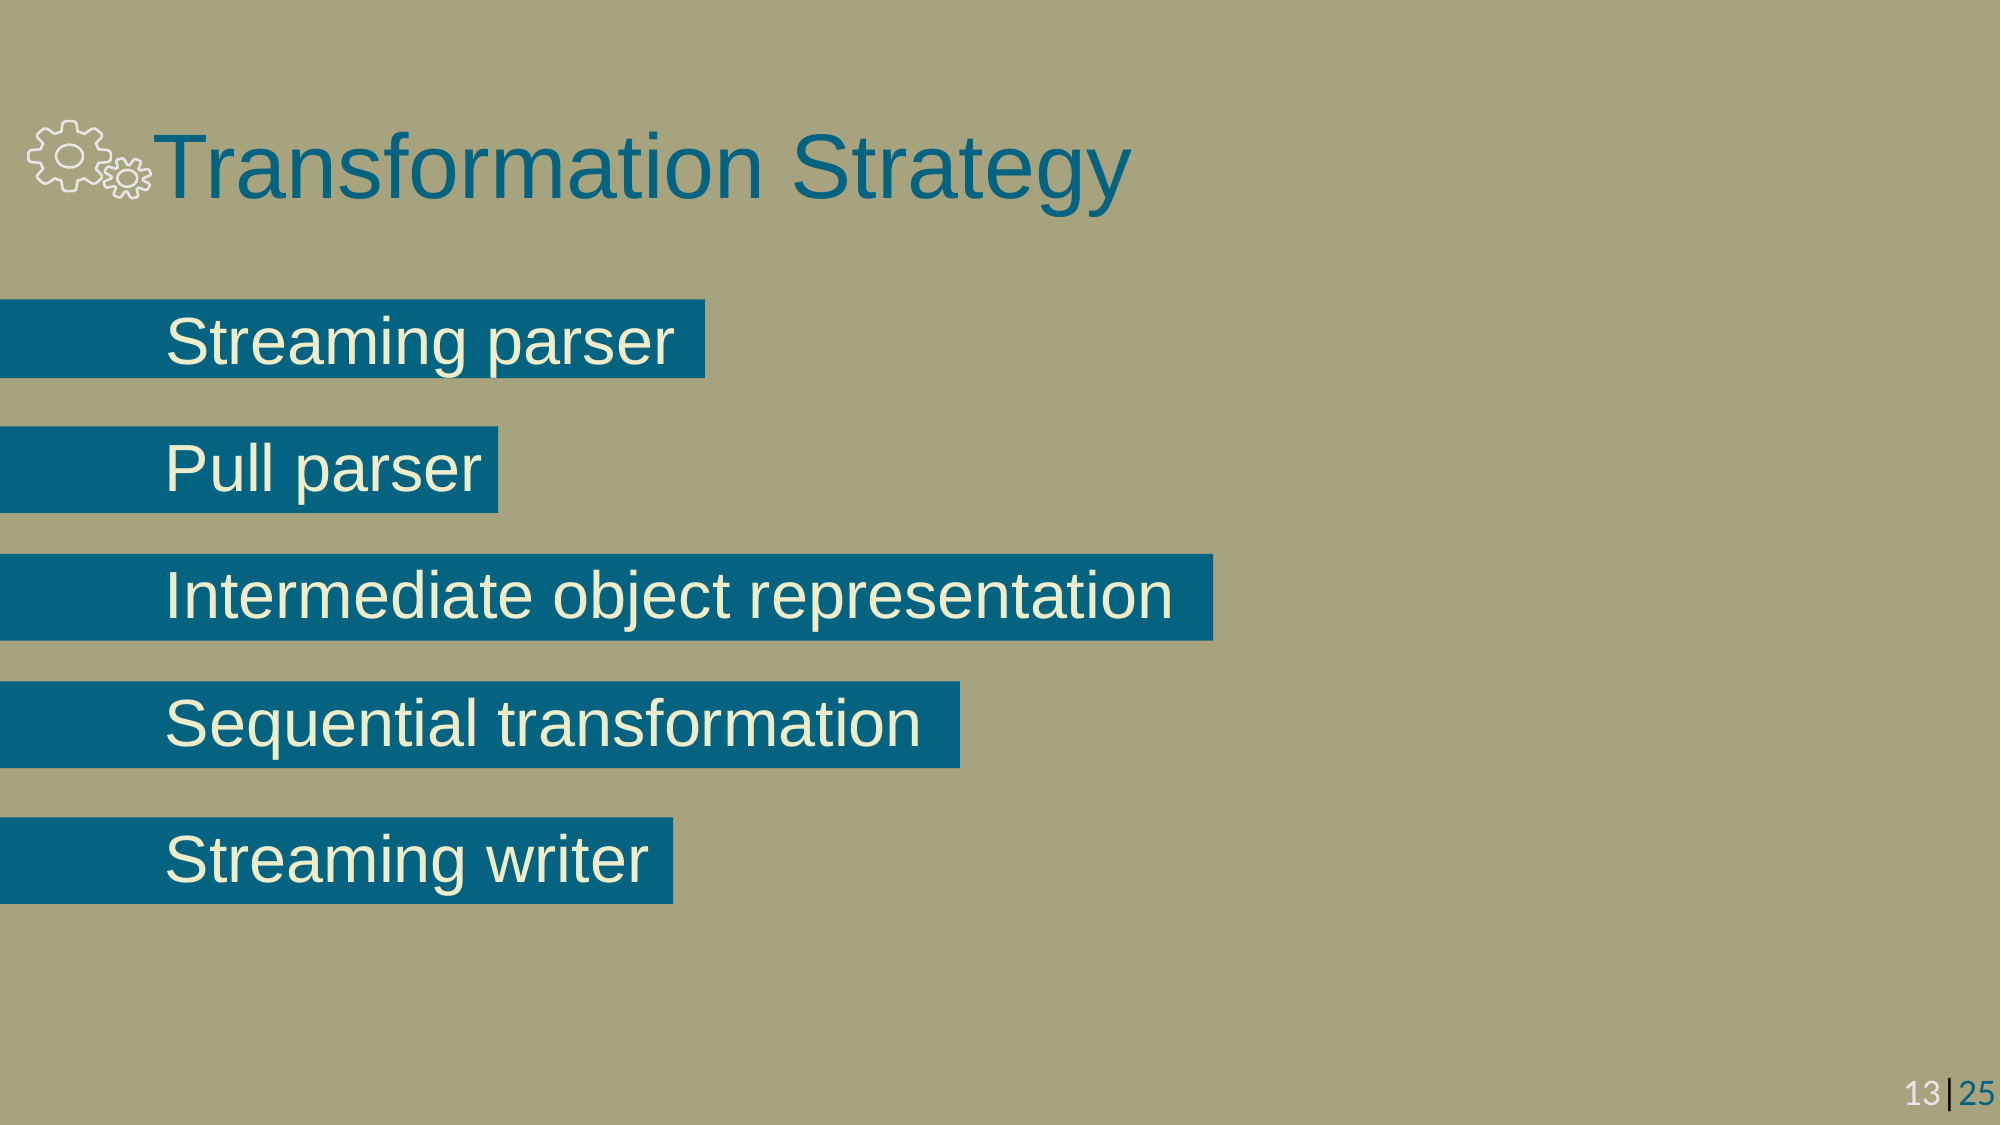

# Transformation Strategy

	Streaming parser

	Pull parser
	Intermediate object representation
	Sequential transformation
	Streaming writer
13|25